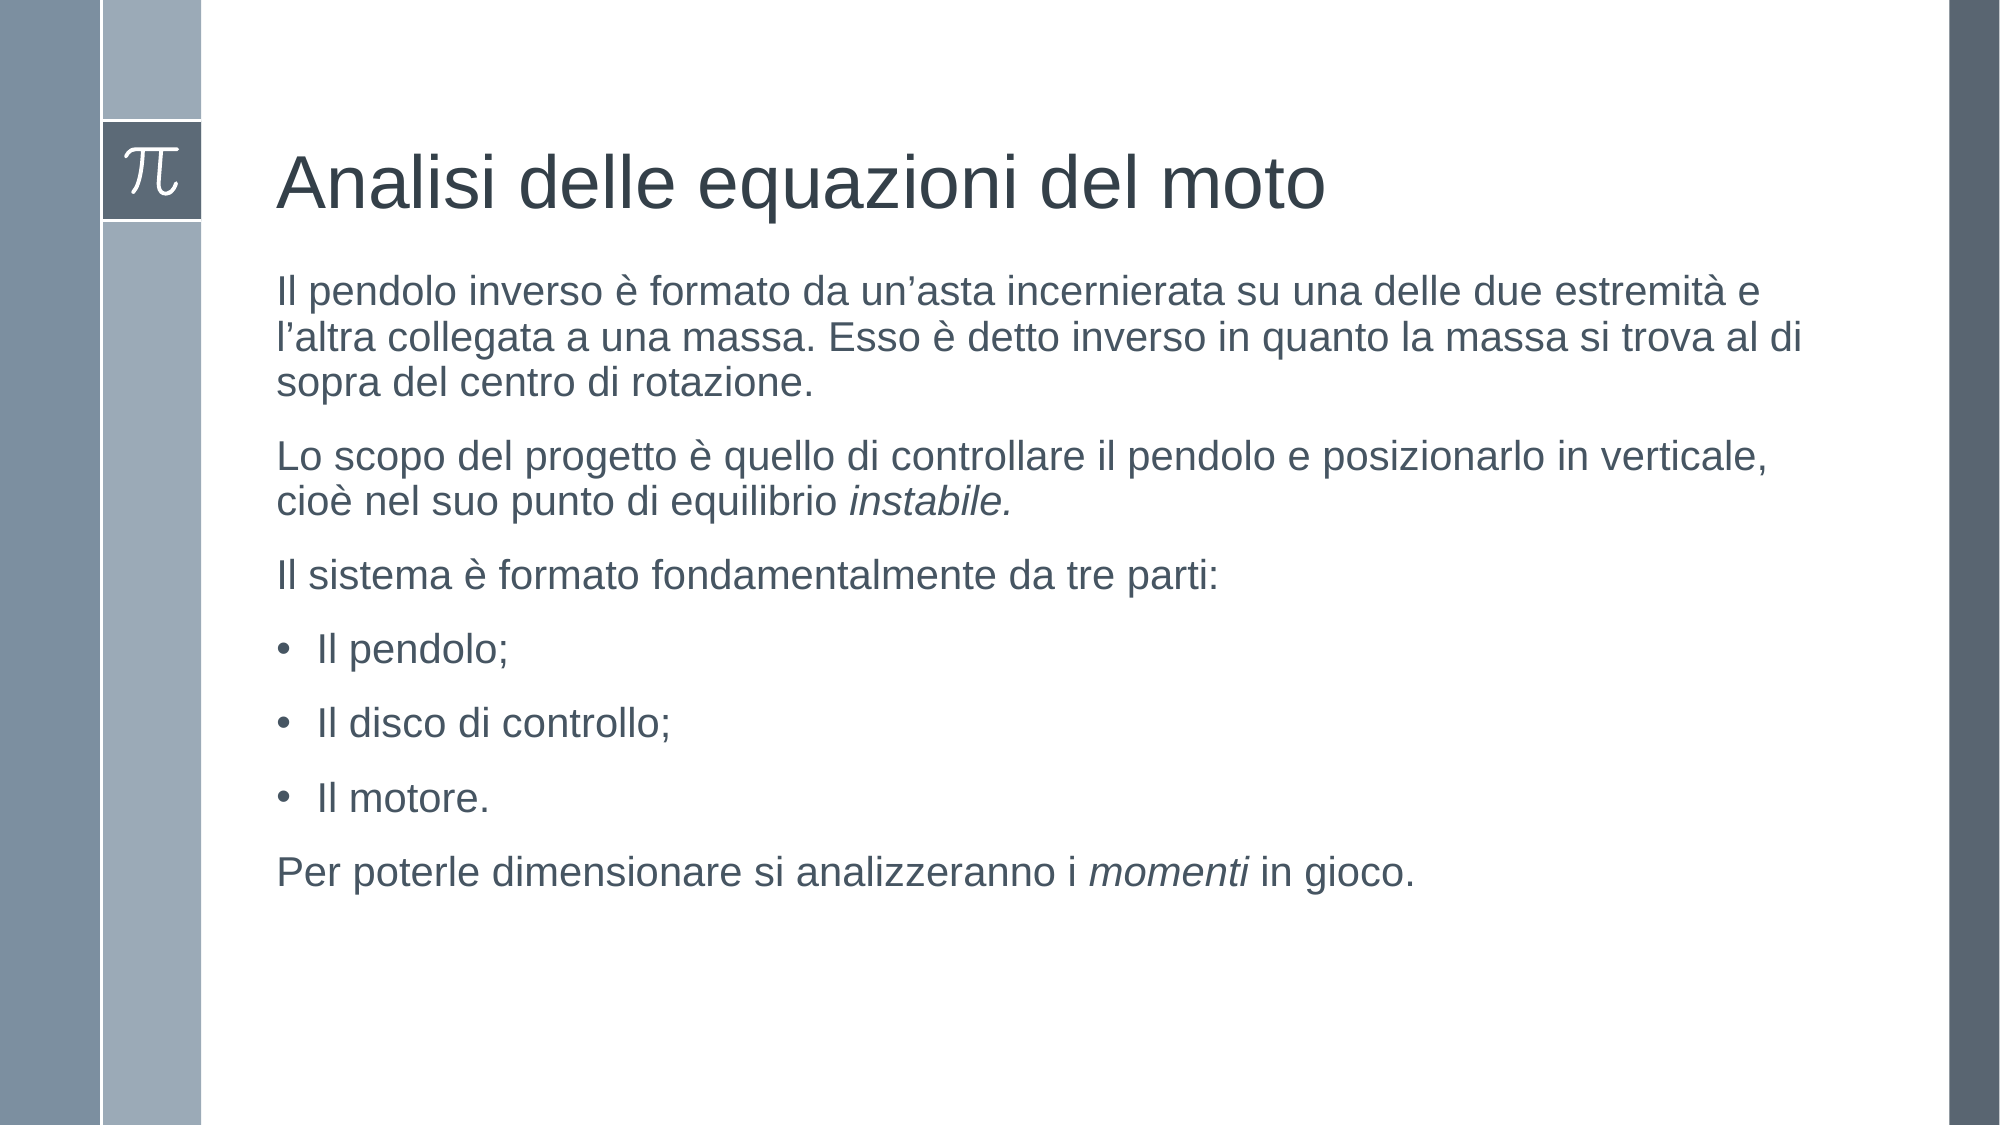

# Analisi delle equazioni del moto
Il pendolo inverso è formato da un’asta incernierata su una delle due estremità e l’altra collegata a una massa. Esso è detto inverso in quanto la massa si trova al di sopra del centro di rotazione.
Lo scopo del progetto è quello di controllare il pendolo e posizionarlo in verticale, cioè nel suo punto di equilibrio instabile.
Il sistema è formato fondamentalmente da tre parti:
Il pendolo;
Il disco di controllo;
Il motore.
Per poterle dimensionare si analizzeranno i momenti in gioco.